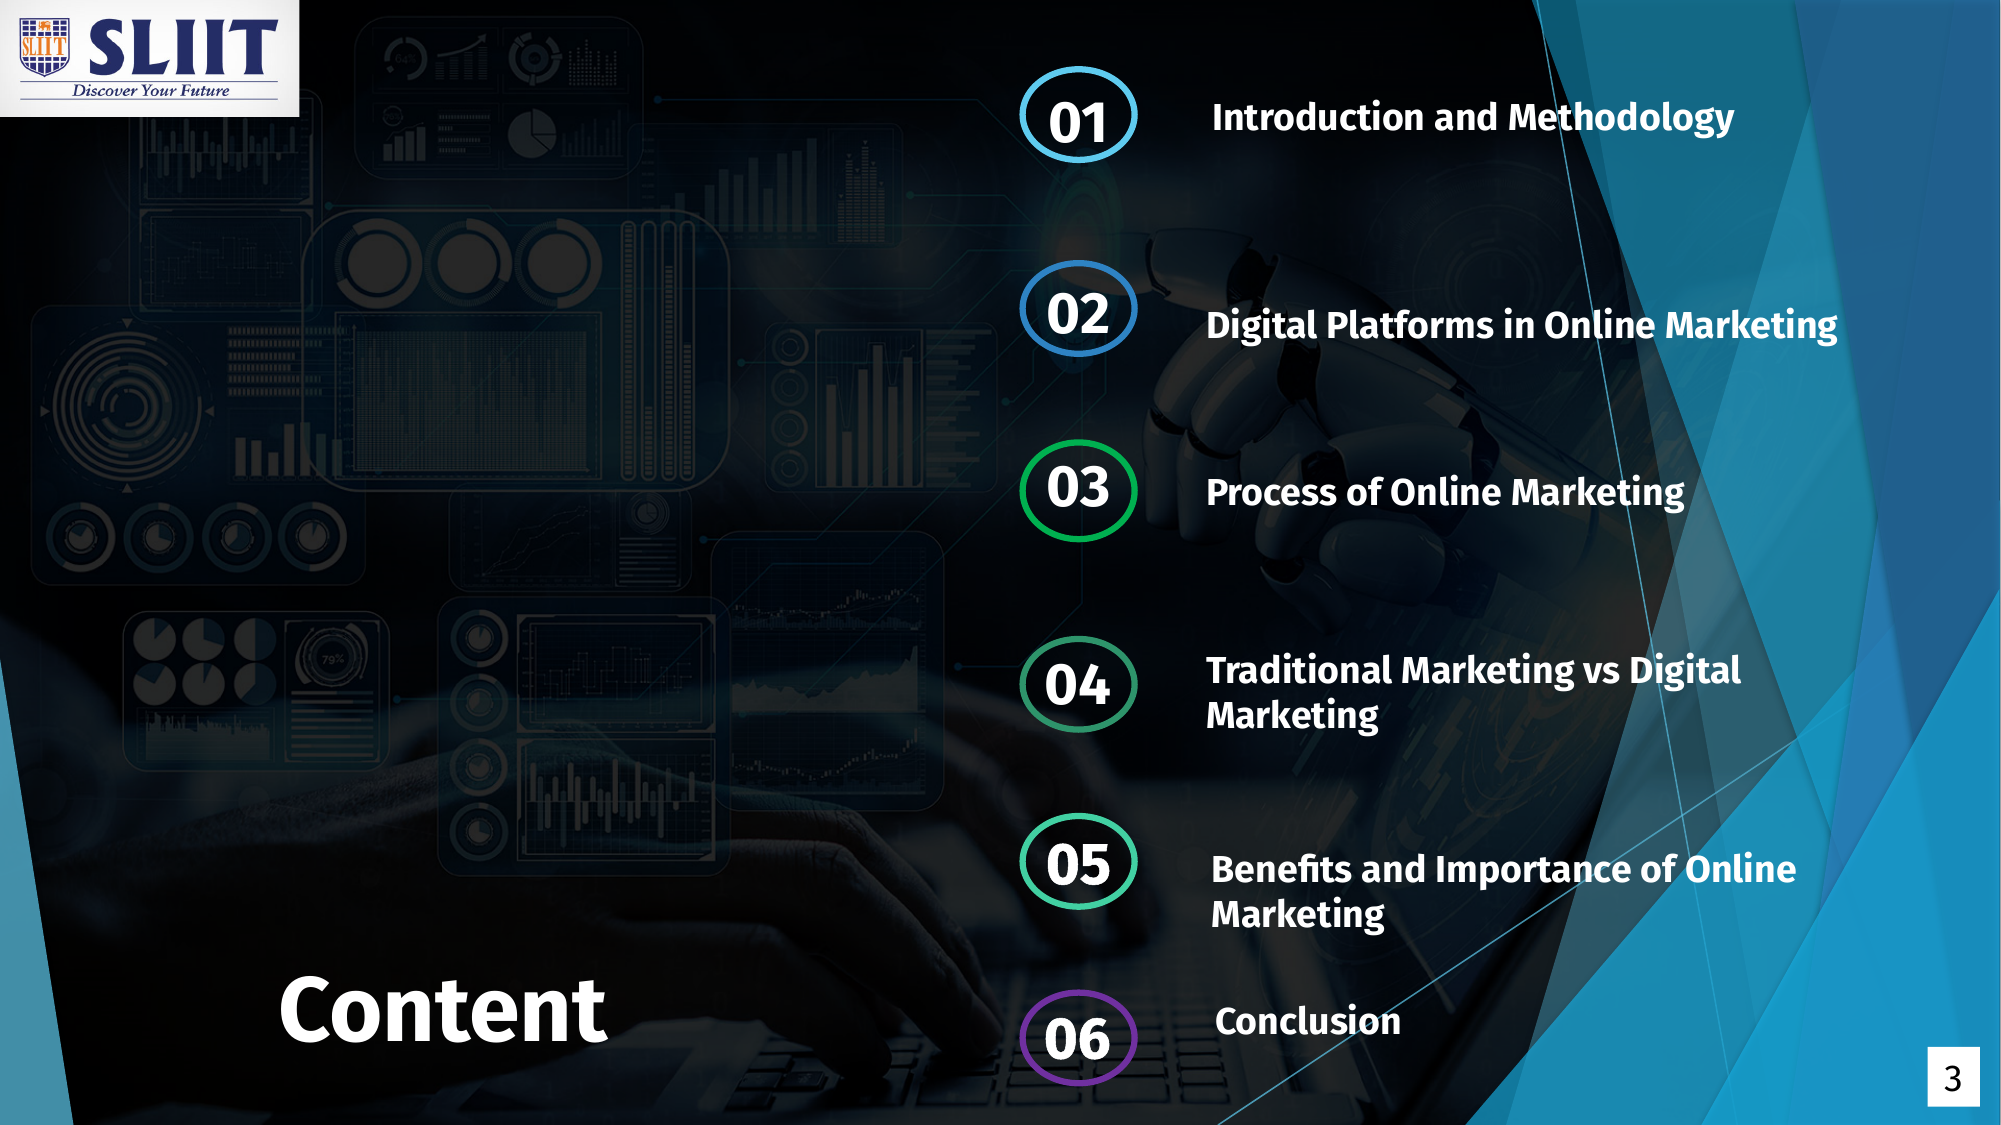

01
Introduction and Methodology

02
Digital Platforms in Online Marketing
03
Process of Online Marketing

04
Traditional Marketing vs Digital Marketing

05
Benefits and Importance of Online Marketing
Content
Conclusion

06
3